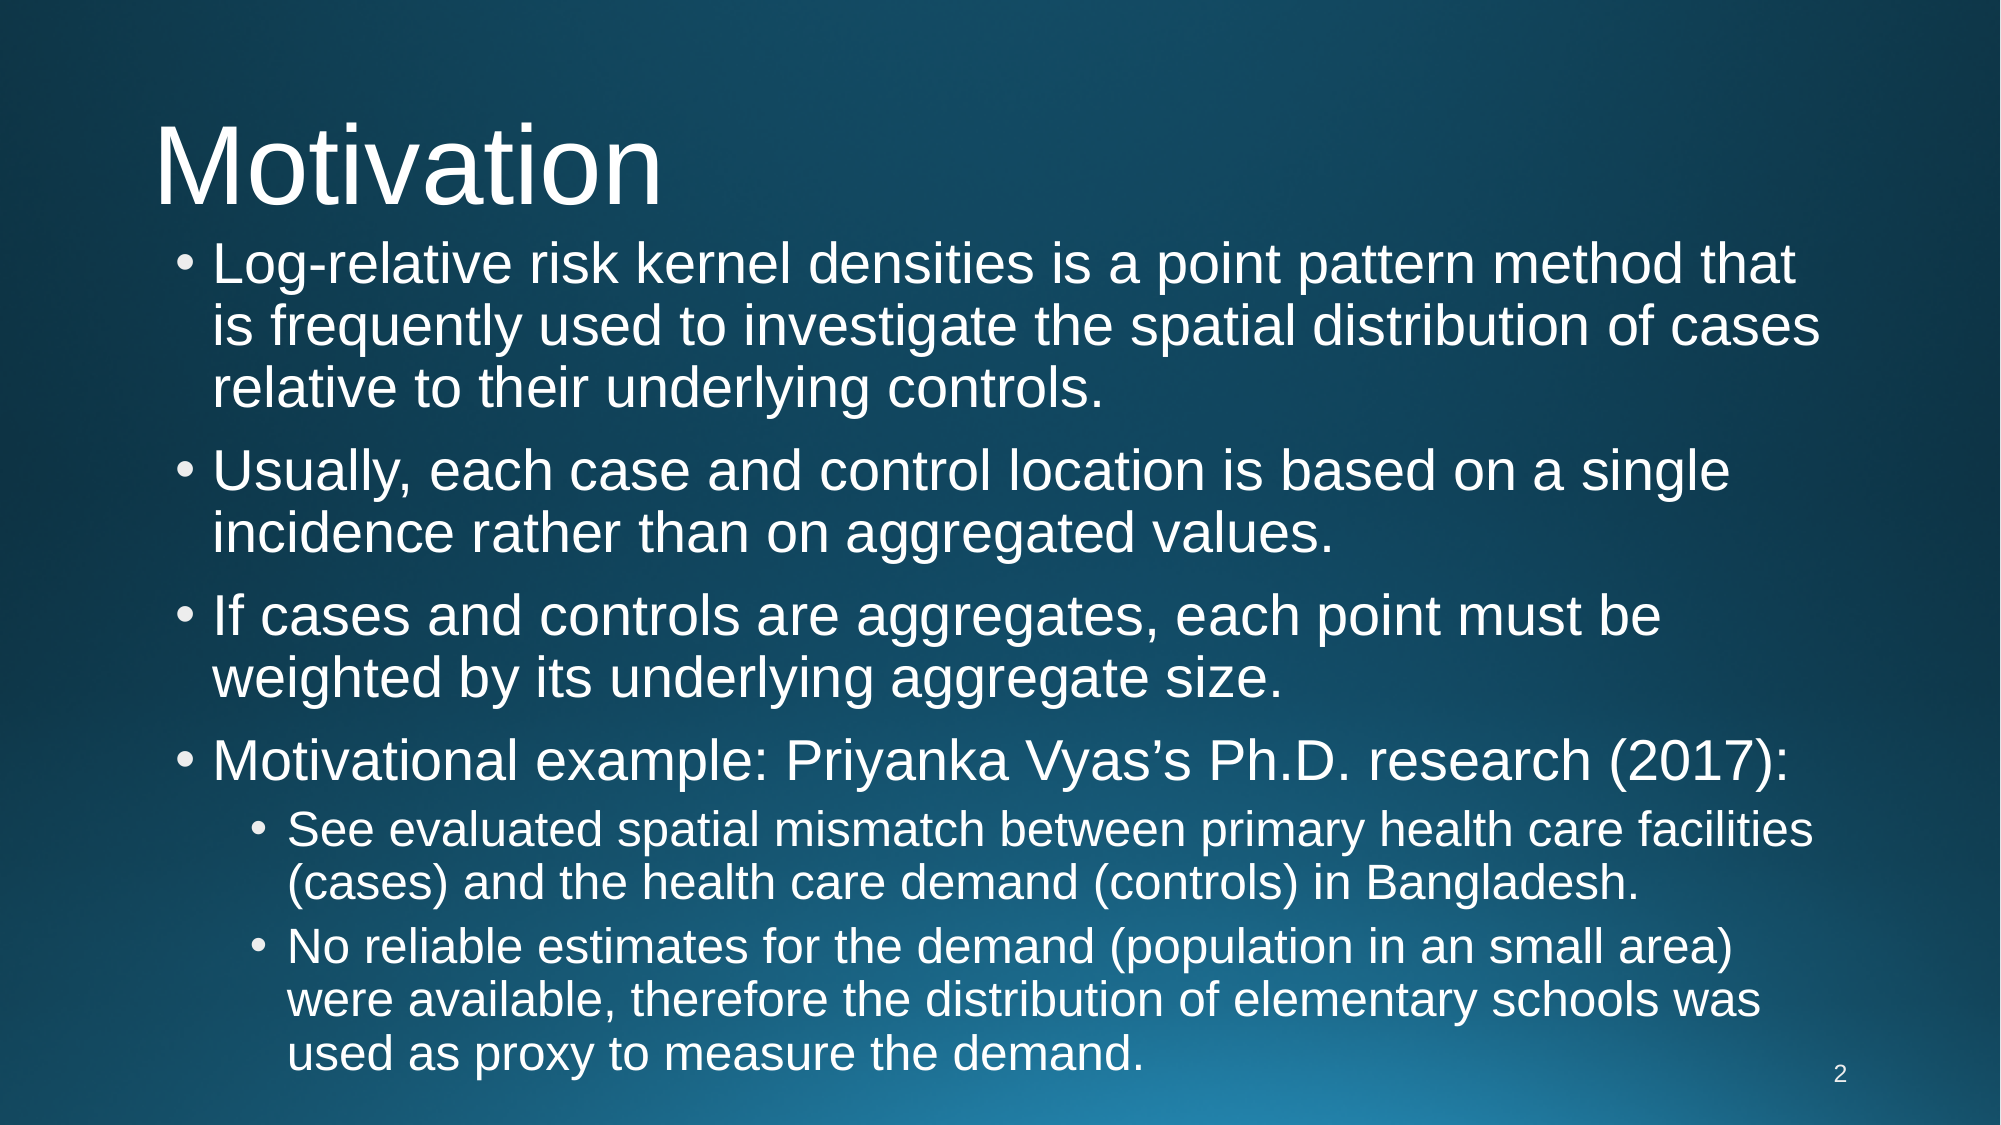

# Motivation
Log-relative risk kernel densities is a point pattern method that is frequently used to investigate the spatial distribution of cases relative to their underlying controls.
Usually, each case and control location is based on a single incidence rather than on aggregated values.
If cases and controls are aggregates, each point must be weighted by its underlying aggregate size.
Motivational example: Priyanka Vyas’s Ph.D. research (2017):
See evaluated spatial mismatch between primary health care facilities (cases) and the health care demand (controls) in Bangladesh.
No reliable estimates for the demand (population in an small area) were available, therefore the distribution of elementary schools was used as proxy to measure the demand.
2